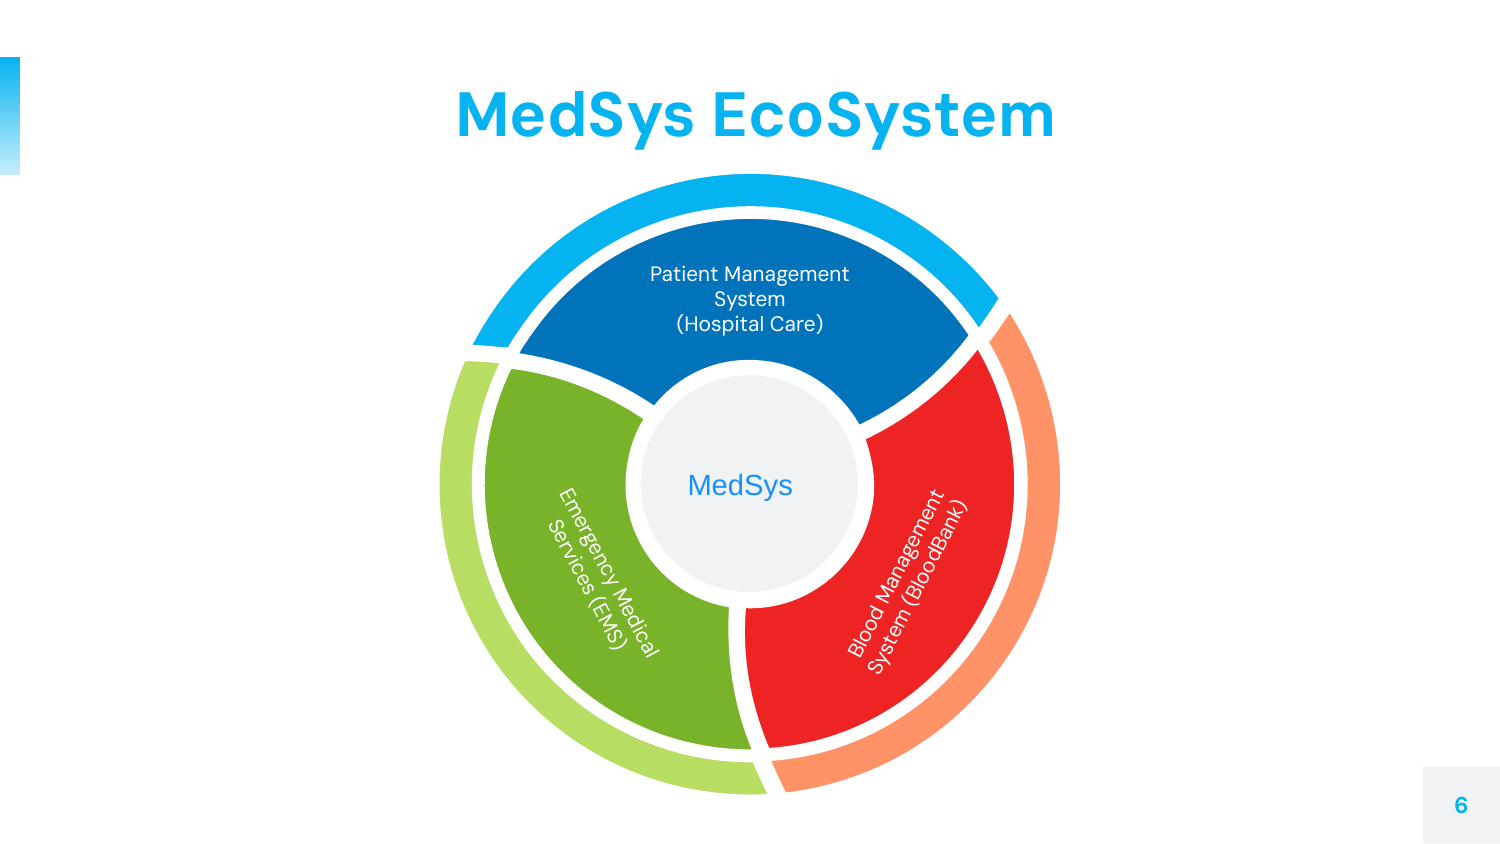

# MedSys EcoSystem

Patient Management System
(Hospital Care)

Blood Management System (BloodBank)

Emergency Medical Services (EMS)
MedSys
6